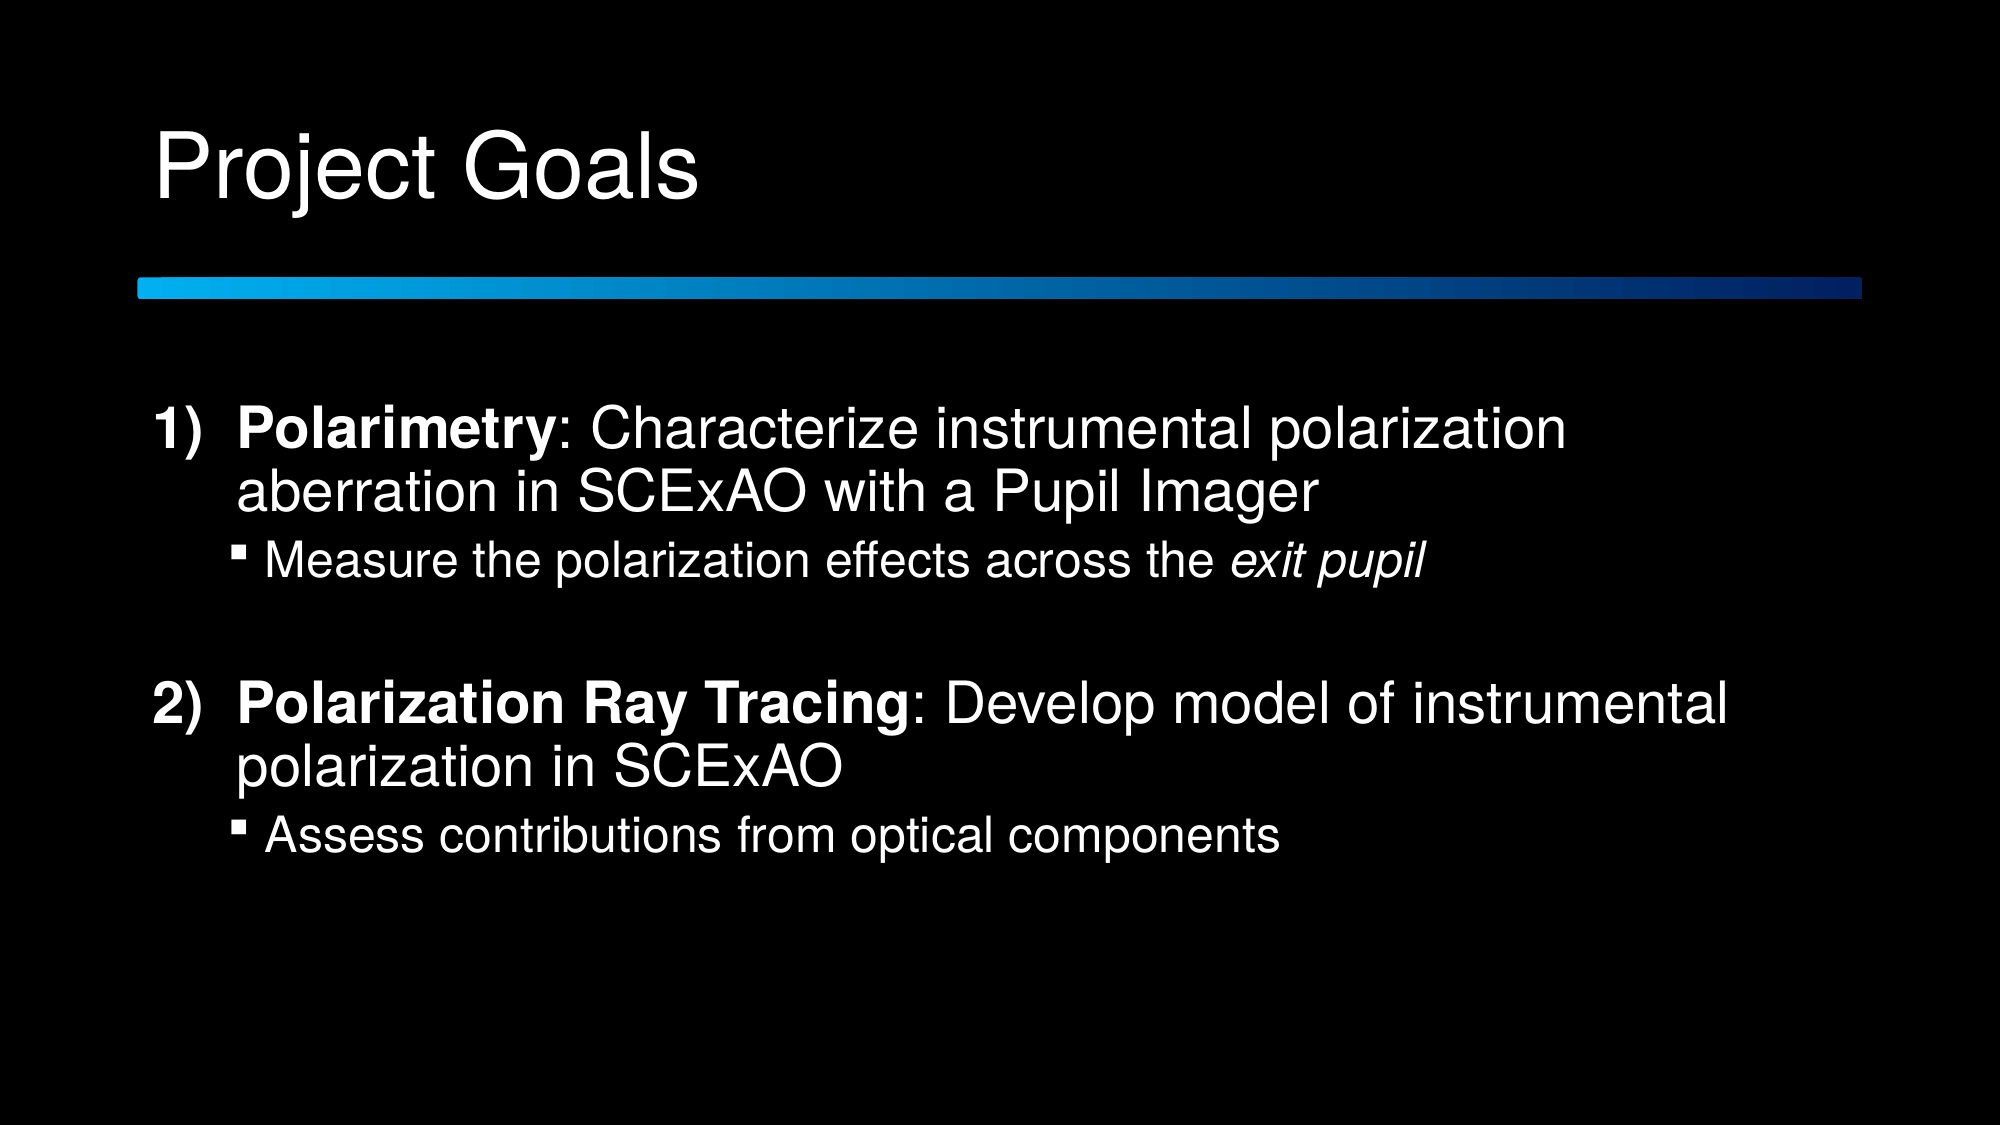

# Project Goals

Polarimetry: Characterize instrumental polarization aberration in SCExAO with a Pupil Imager
Measure the polarization effects across the exit pupil

Polarization Ray Tracing: Develop model of instrumental polarization in SCExAO
Assess contributions from optical components